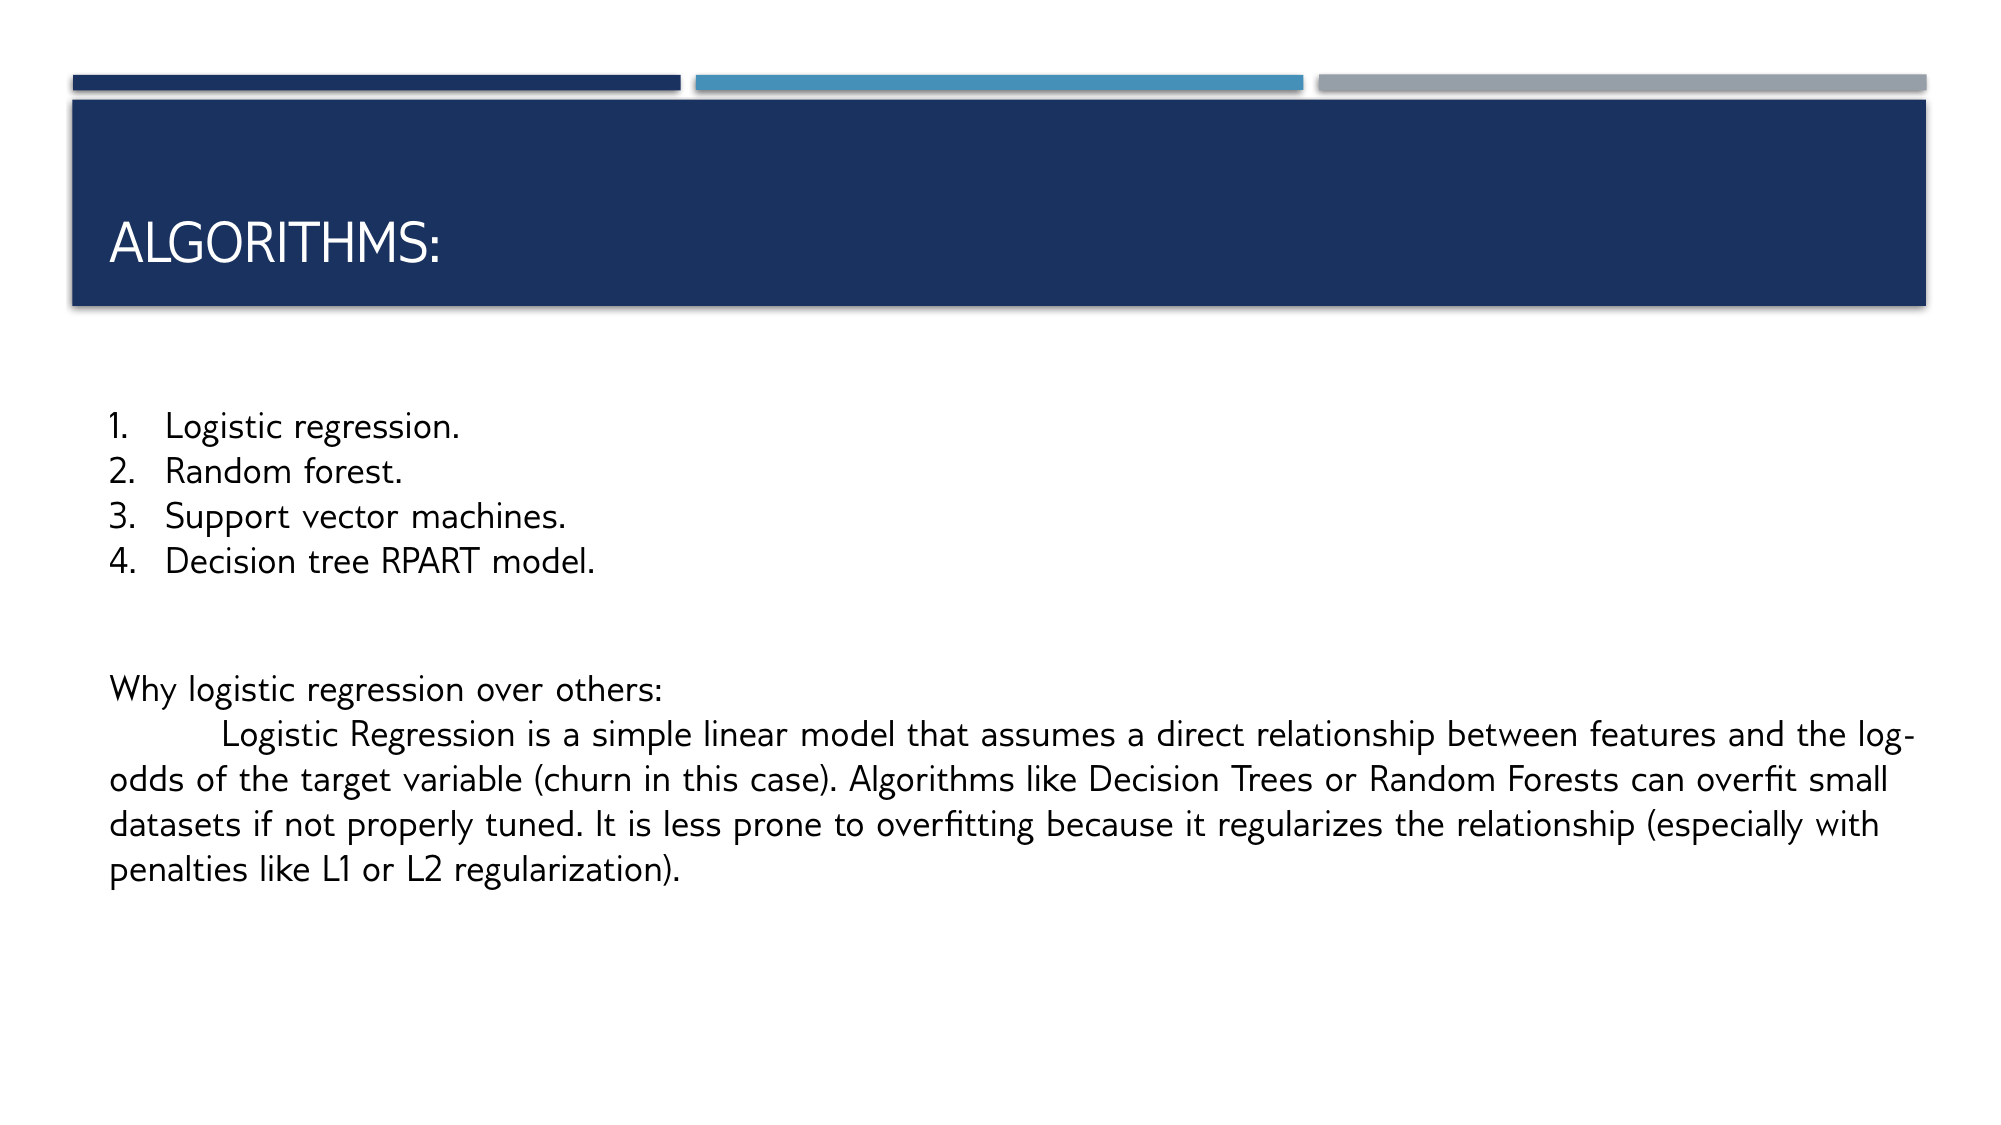

# Algorithms:
Logistic regression.
Random forest.
Support vector machines.
Decision tree RPART model.
Why logistic regression over others:
          Logistic Regression is a simple linear model that assumes a direct relationship between features and the log-odds of the target variable (churn in this case). Algorithms like Decision Trees or Random Forests can overfit small datasets if not properly tuned. It is less prone to overfitting because it regularizes the relationship (especially with penalties like L1 or L2 regularization).